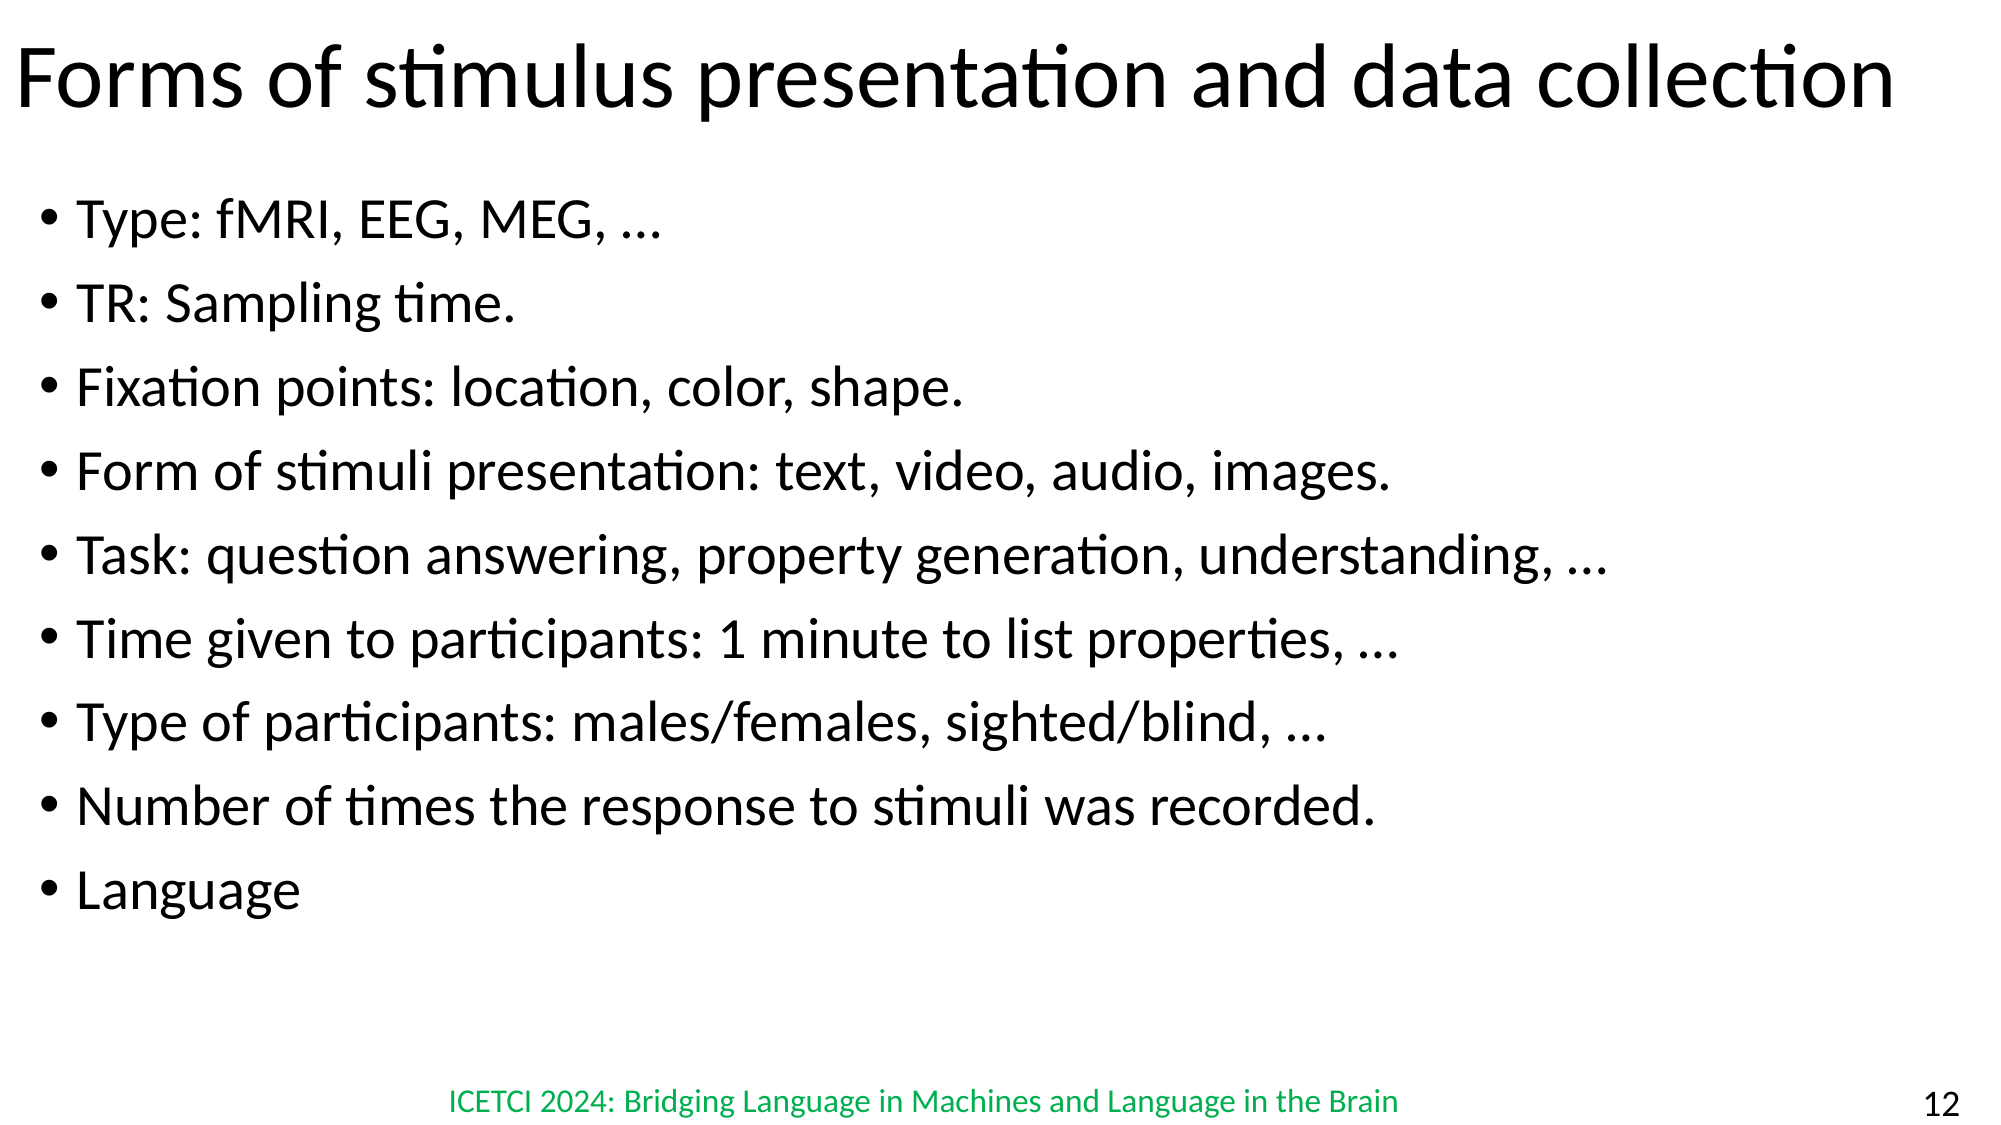

# Forms of stimulus presentation and data collection
Type: fMRI, EEG, MEG, …
TR: Sampling time.
Fixation points: location, color, shape.
Form of stimuli presentation: text, video, audio, images.
Task: question answering, property generation, understanding, …
Time given to participants: 1 minute to list properties, …
Type of participants: males/females, sighted/blind, …
Number of times the response to stimuli was recorded.
Language

12
ICETCI 2024: Bridging Language in Machines and Language in the Brain